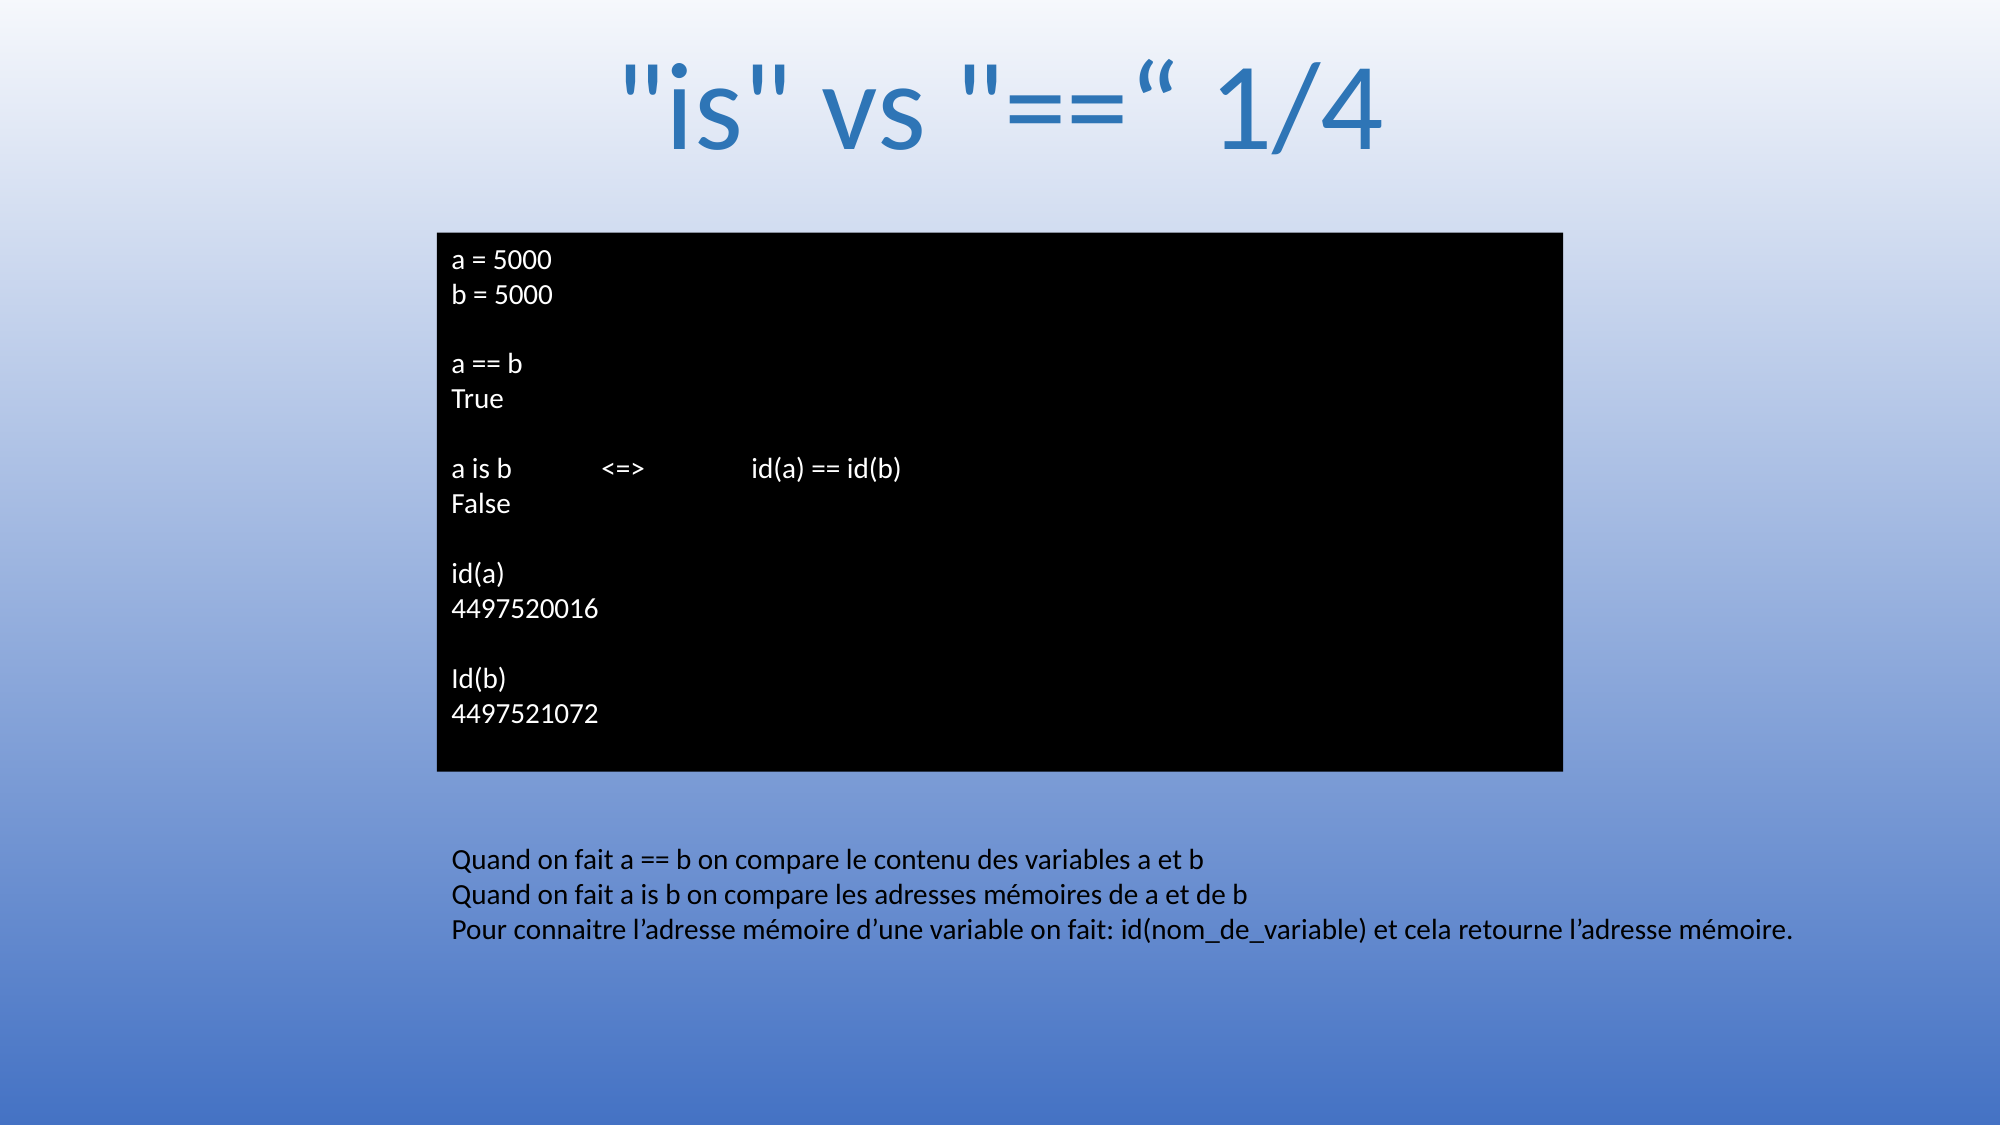

# "is" vs "==“ 1/4
a = 5000
b = 5000

a == b
True

a is b	<=>	id(a) == id(b)
False

id(a)
4497520016

Id(b)
4497521072

Quand on fait a == b on compare le contenu des variables a et b
Quand on fait a is b on compare les adresses mémoires de a et de b
Pour connaitre l’adresse mémoire d’une variable on fait: id(nom_de_variable) et cela retourne l’adresse mémoire.

19